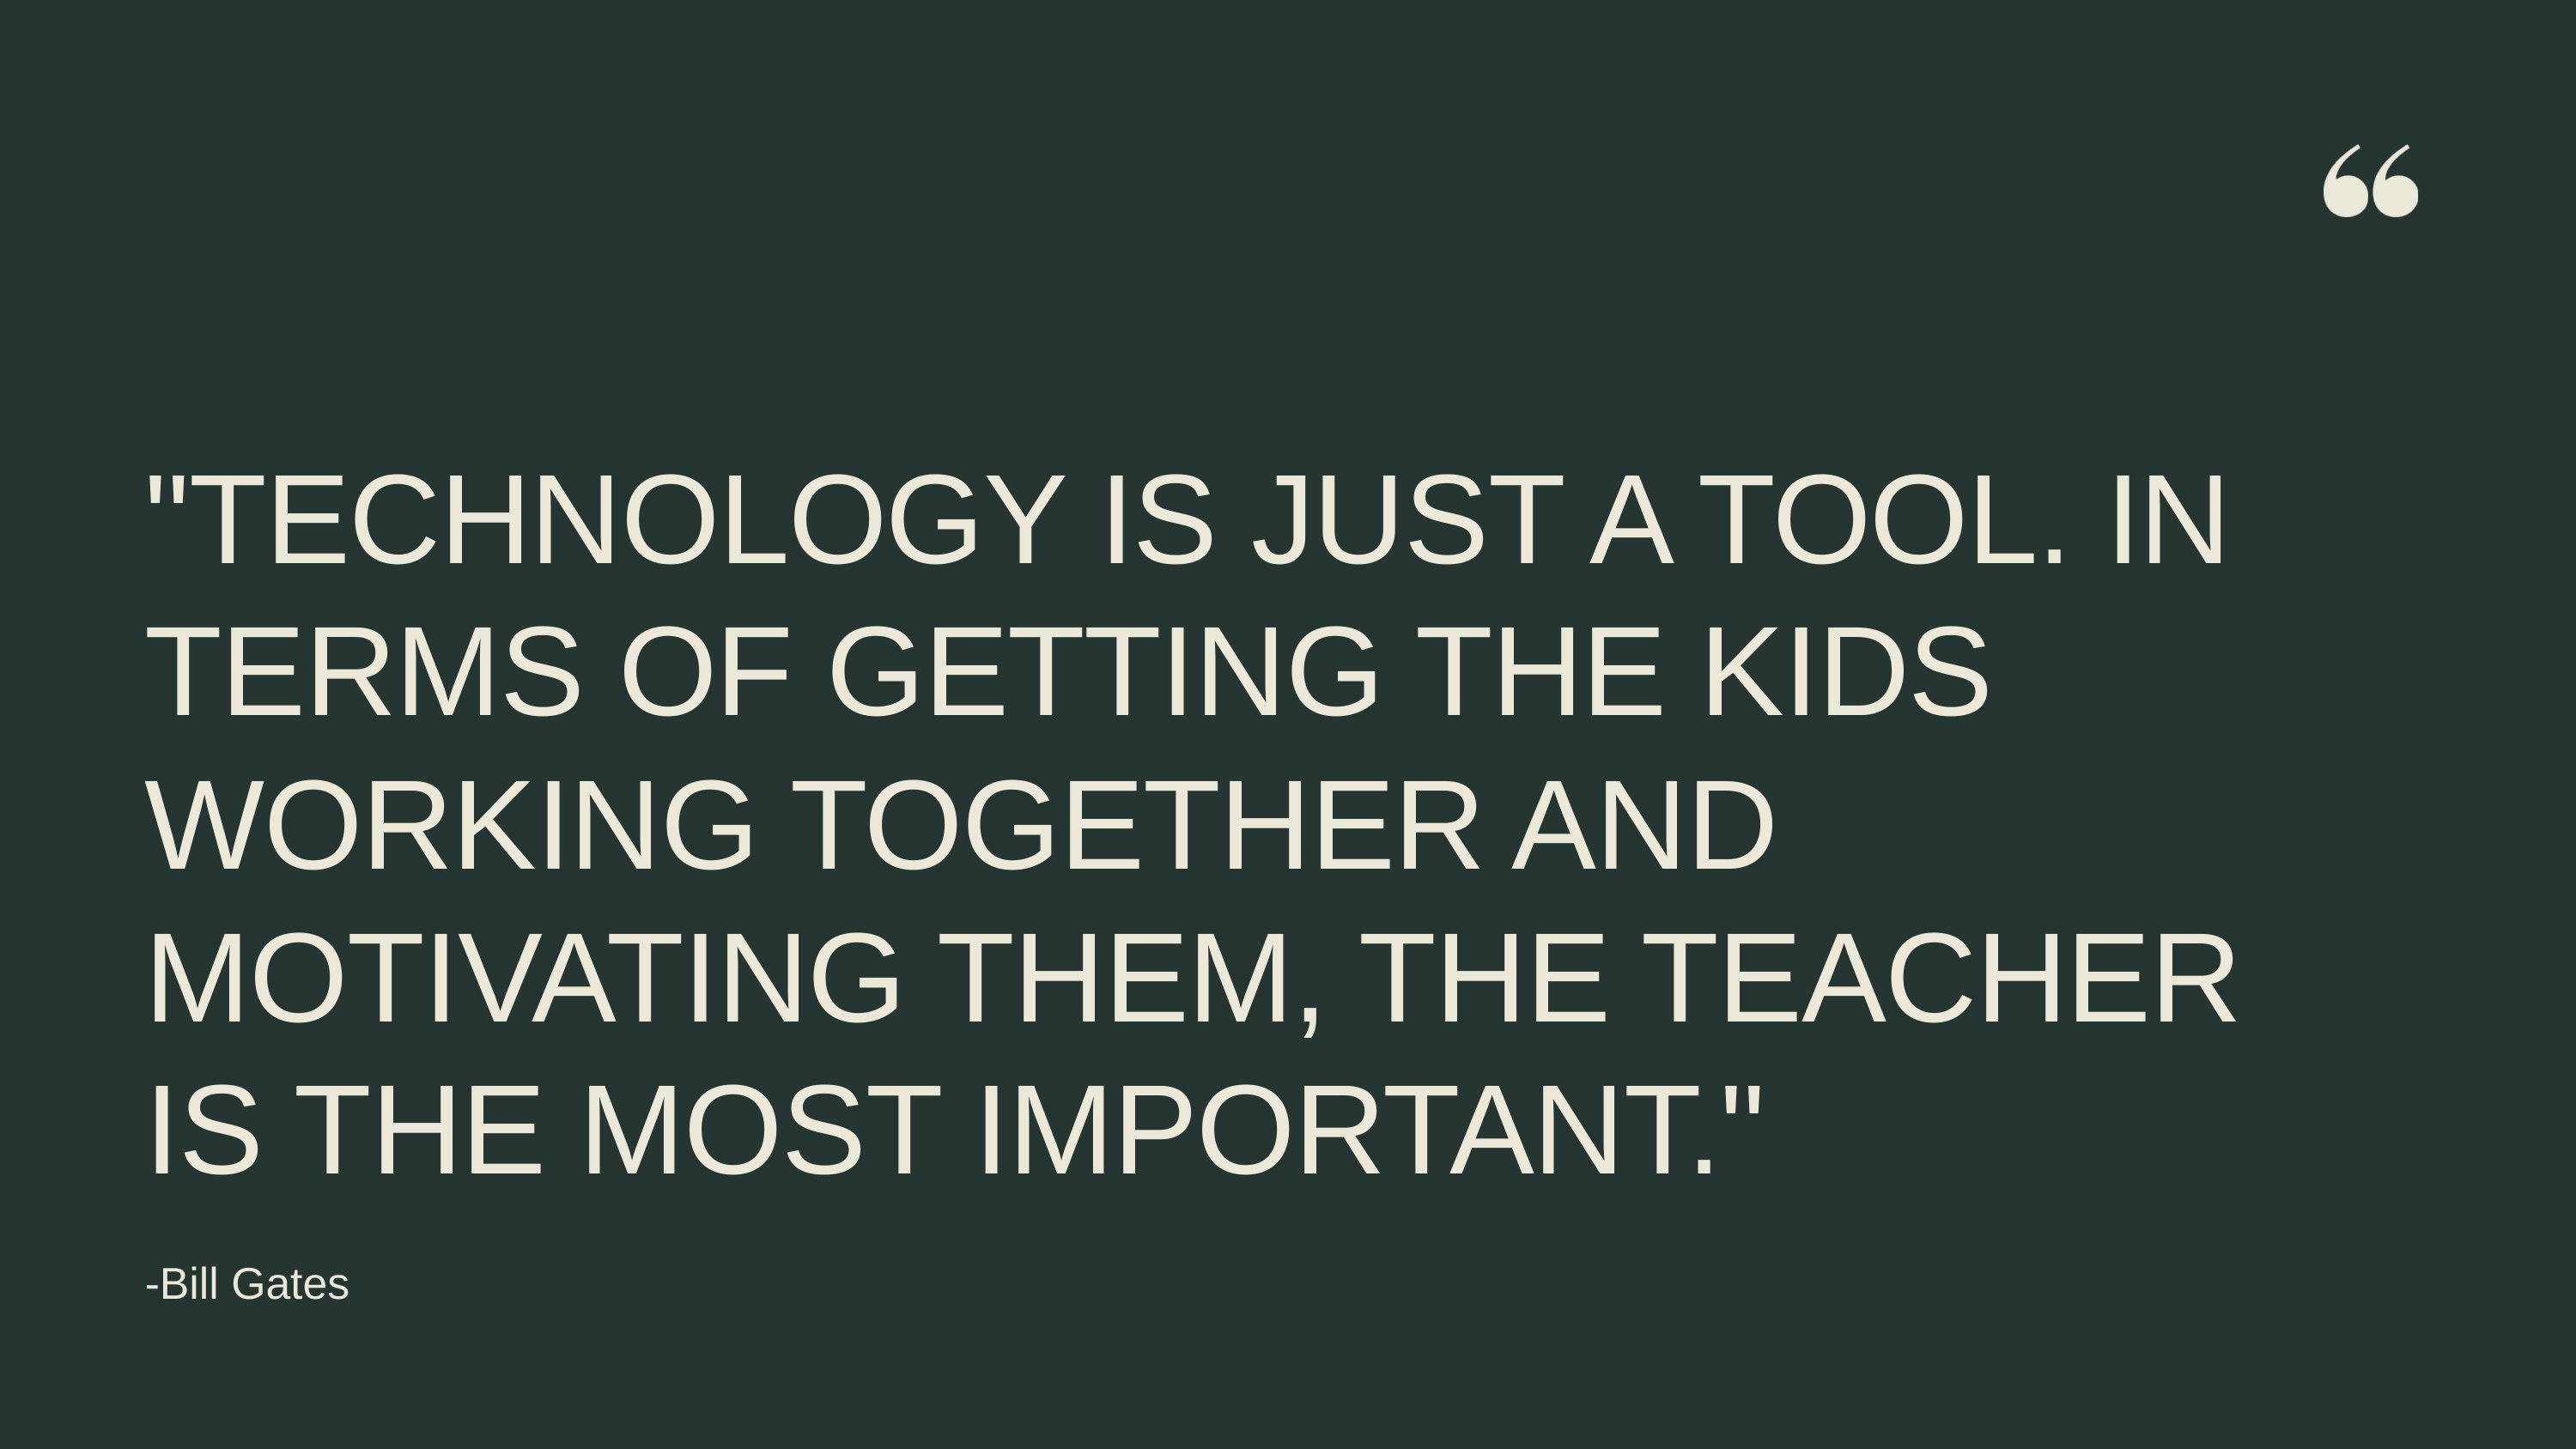

"TECHNOLOGY IS JUST A TOOL. IN TERMS OF GETTING THE KIDS WORKING TOGETHER AND MOTIVATING THEM, THE TEACHER IS THE MOST IMPORTANT."
-Bill Gates